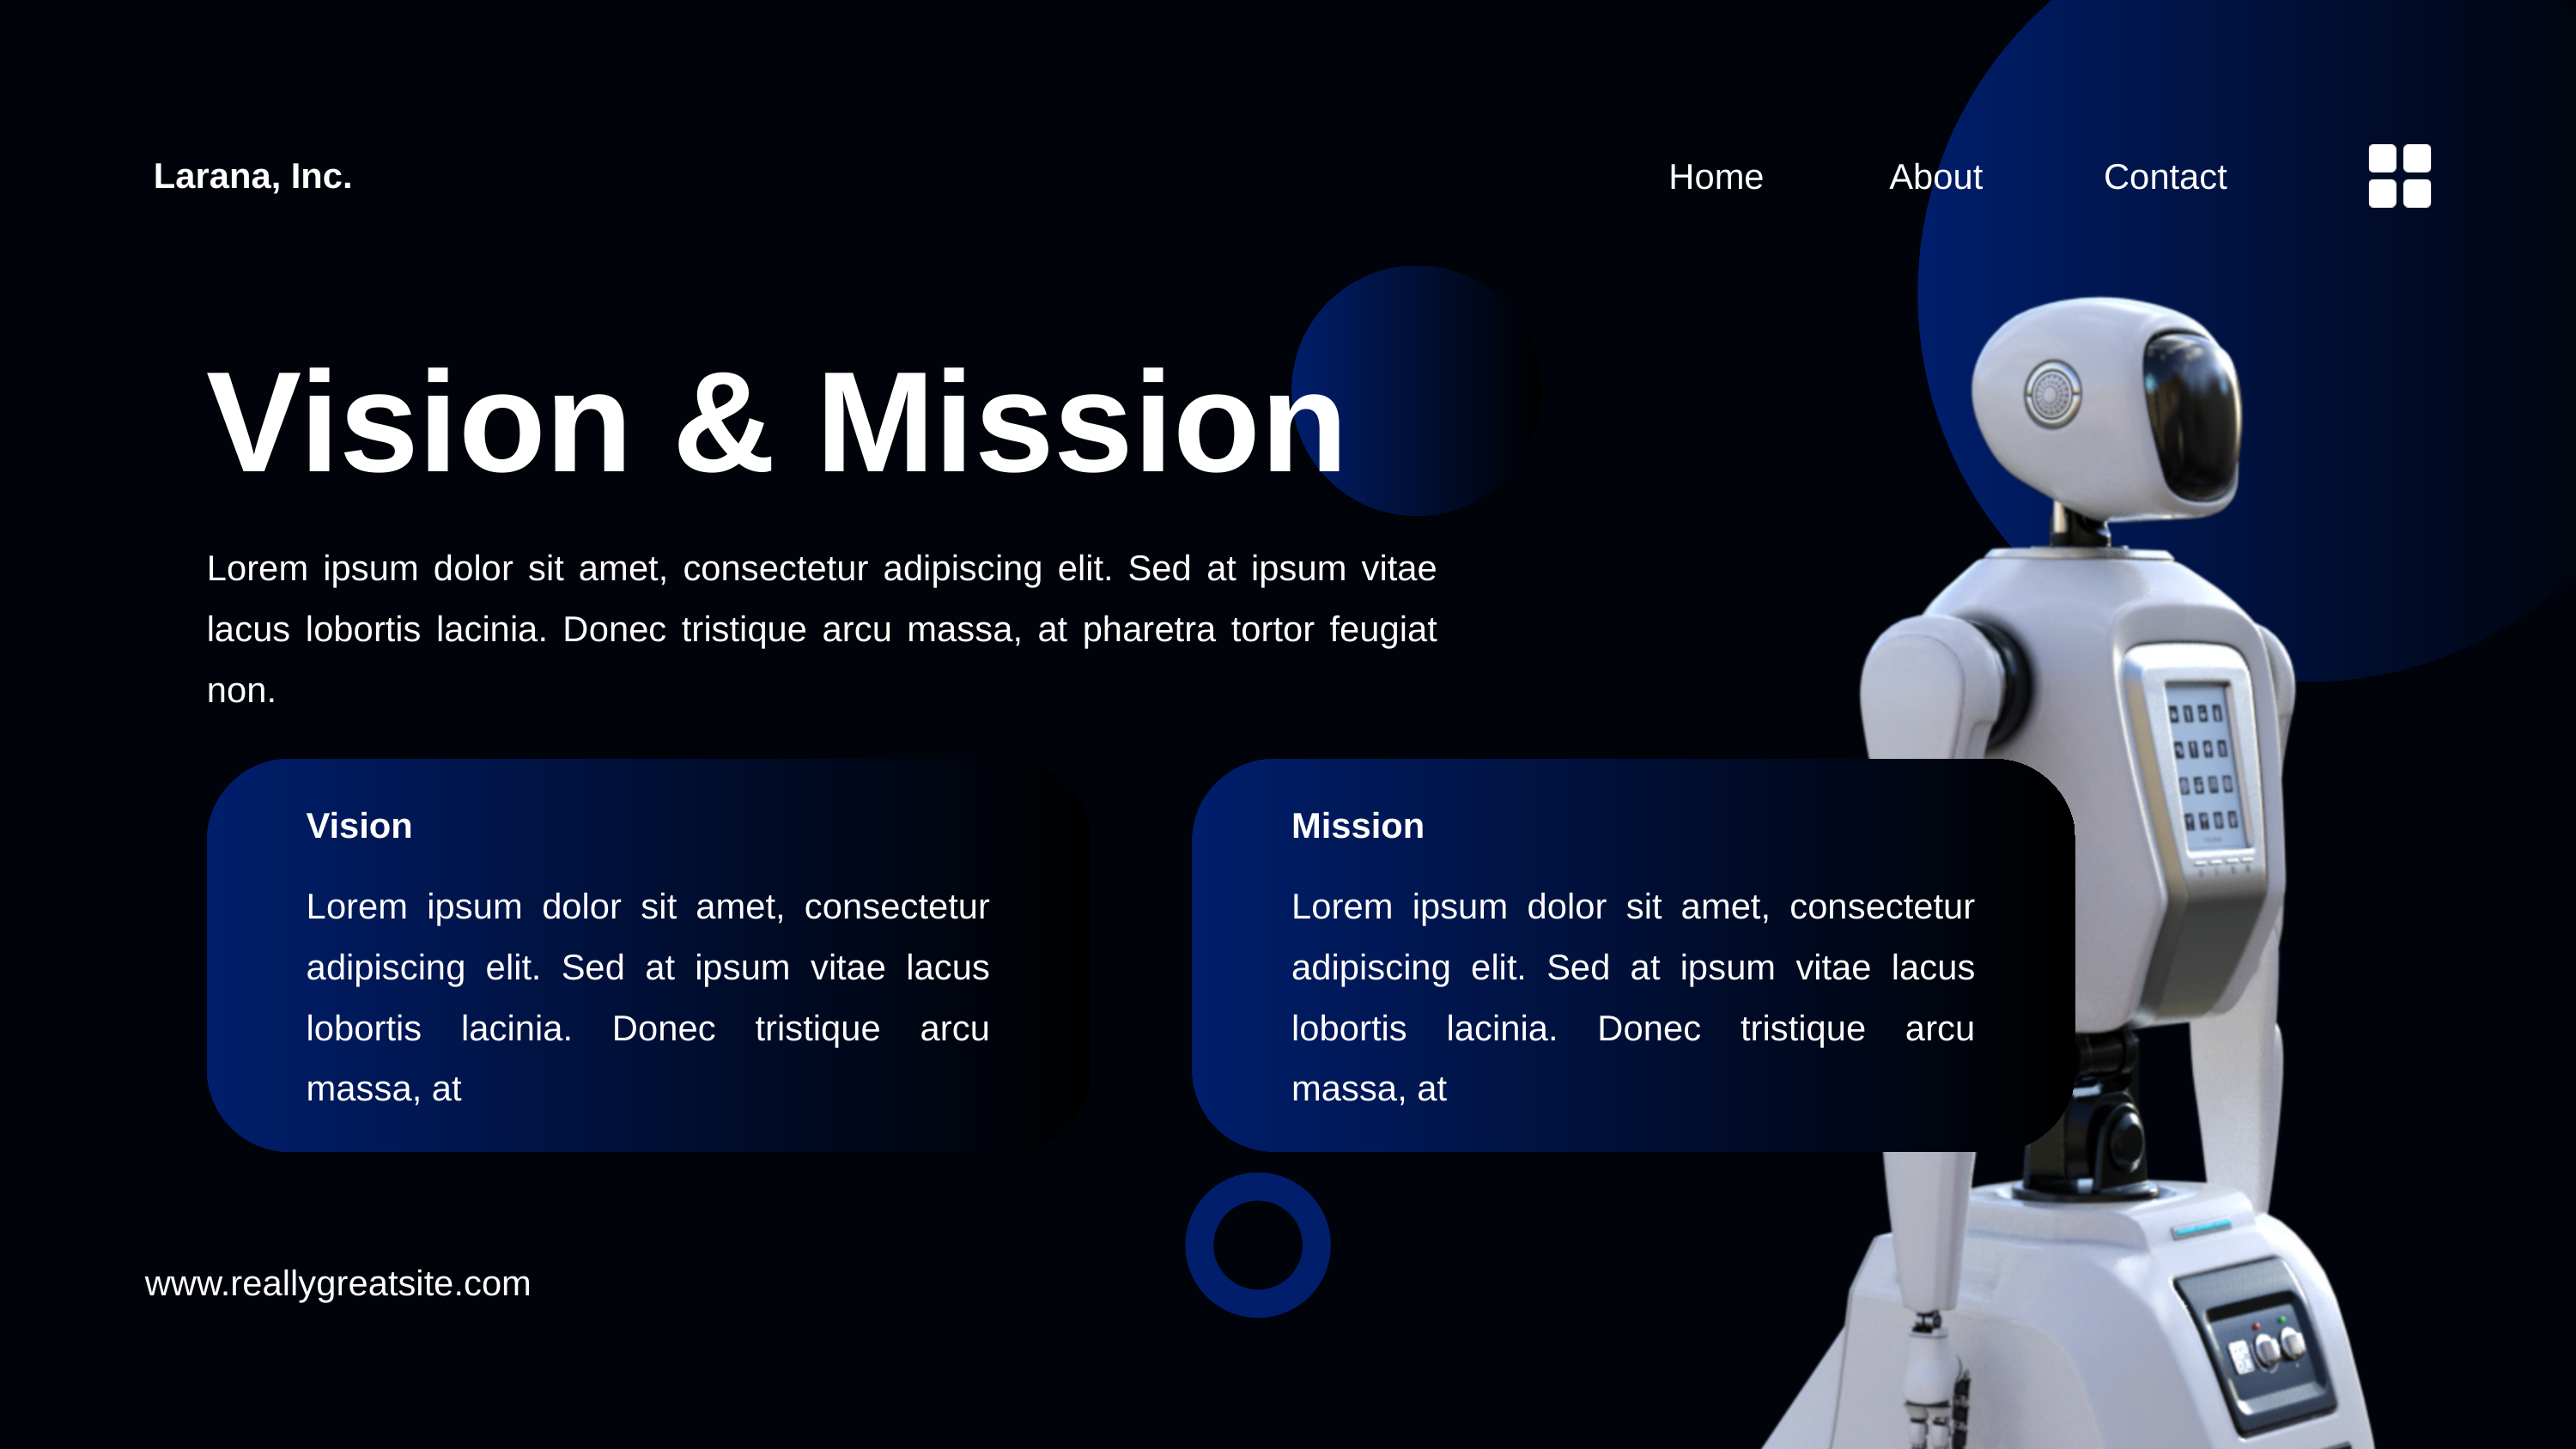

Larana, Inc.
Home
About
Contact

Vision & Mission
Lorem ipsum dolor sit amet, consectetur adipiscing elit. Sed at ipsum vitae lacus lobortis lacinia. Donec tristique arcu massa, at pharetra tortor feugiat non.

Vision
Mission
Lorem ipsum dolor sit amet, consectetur adipiscing elit. Sed at ipsum vitae lacus lobortis lacinia. Donec tristique arcu massa, at
Lorem ipsum dolor sit amet, consectetur adipiscing elit. Sed at ipsum vitae lacus lobortis lacinia. Donec tristique arcu massa, at

www.reallygreatsite.com